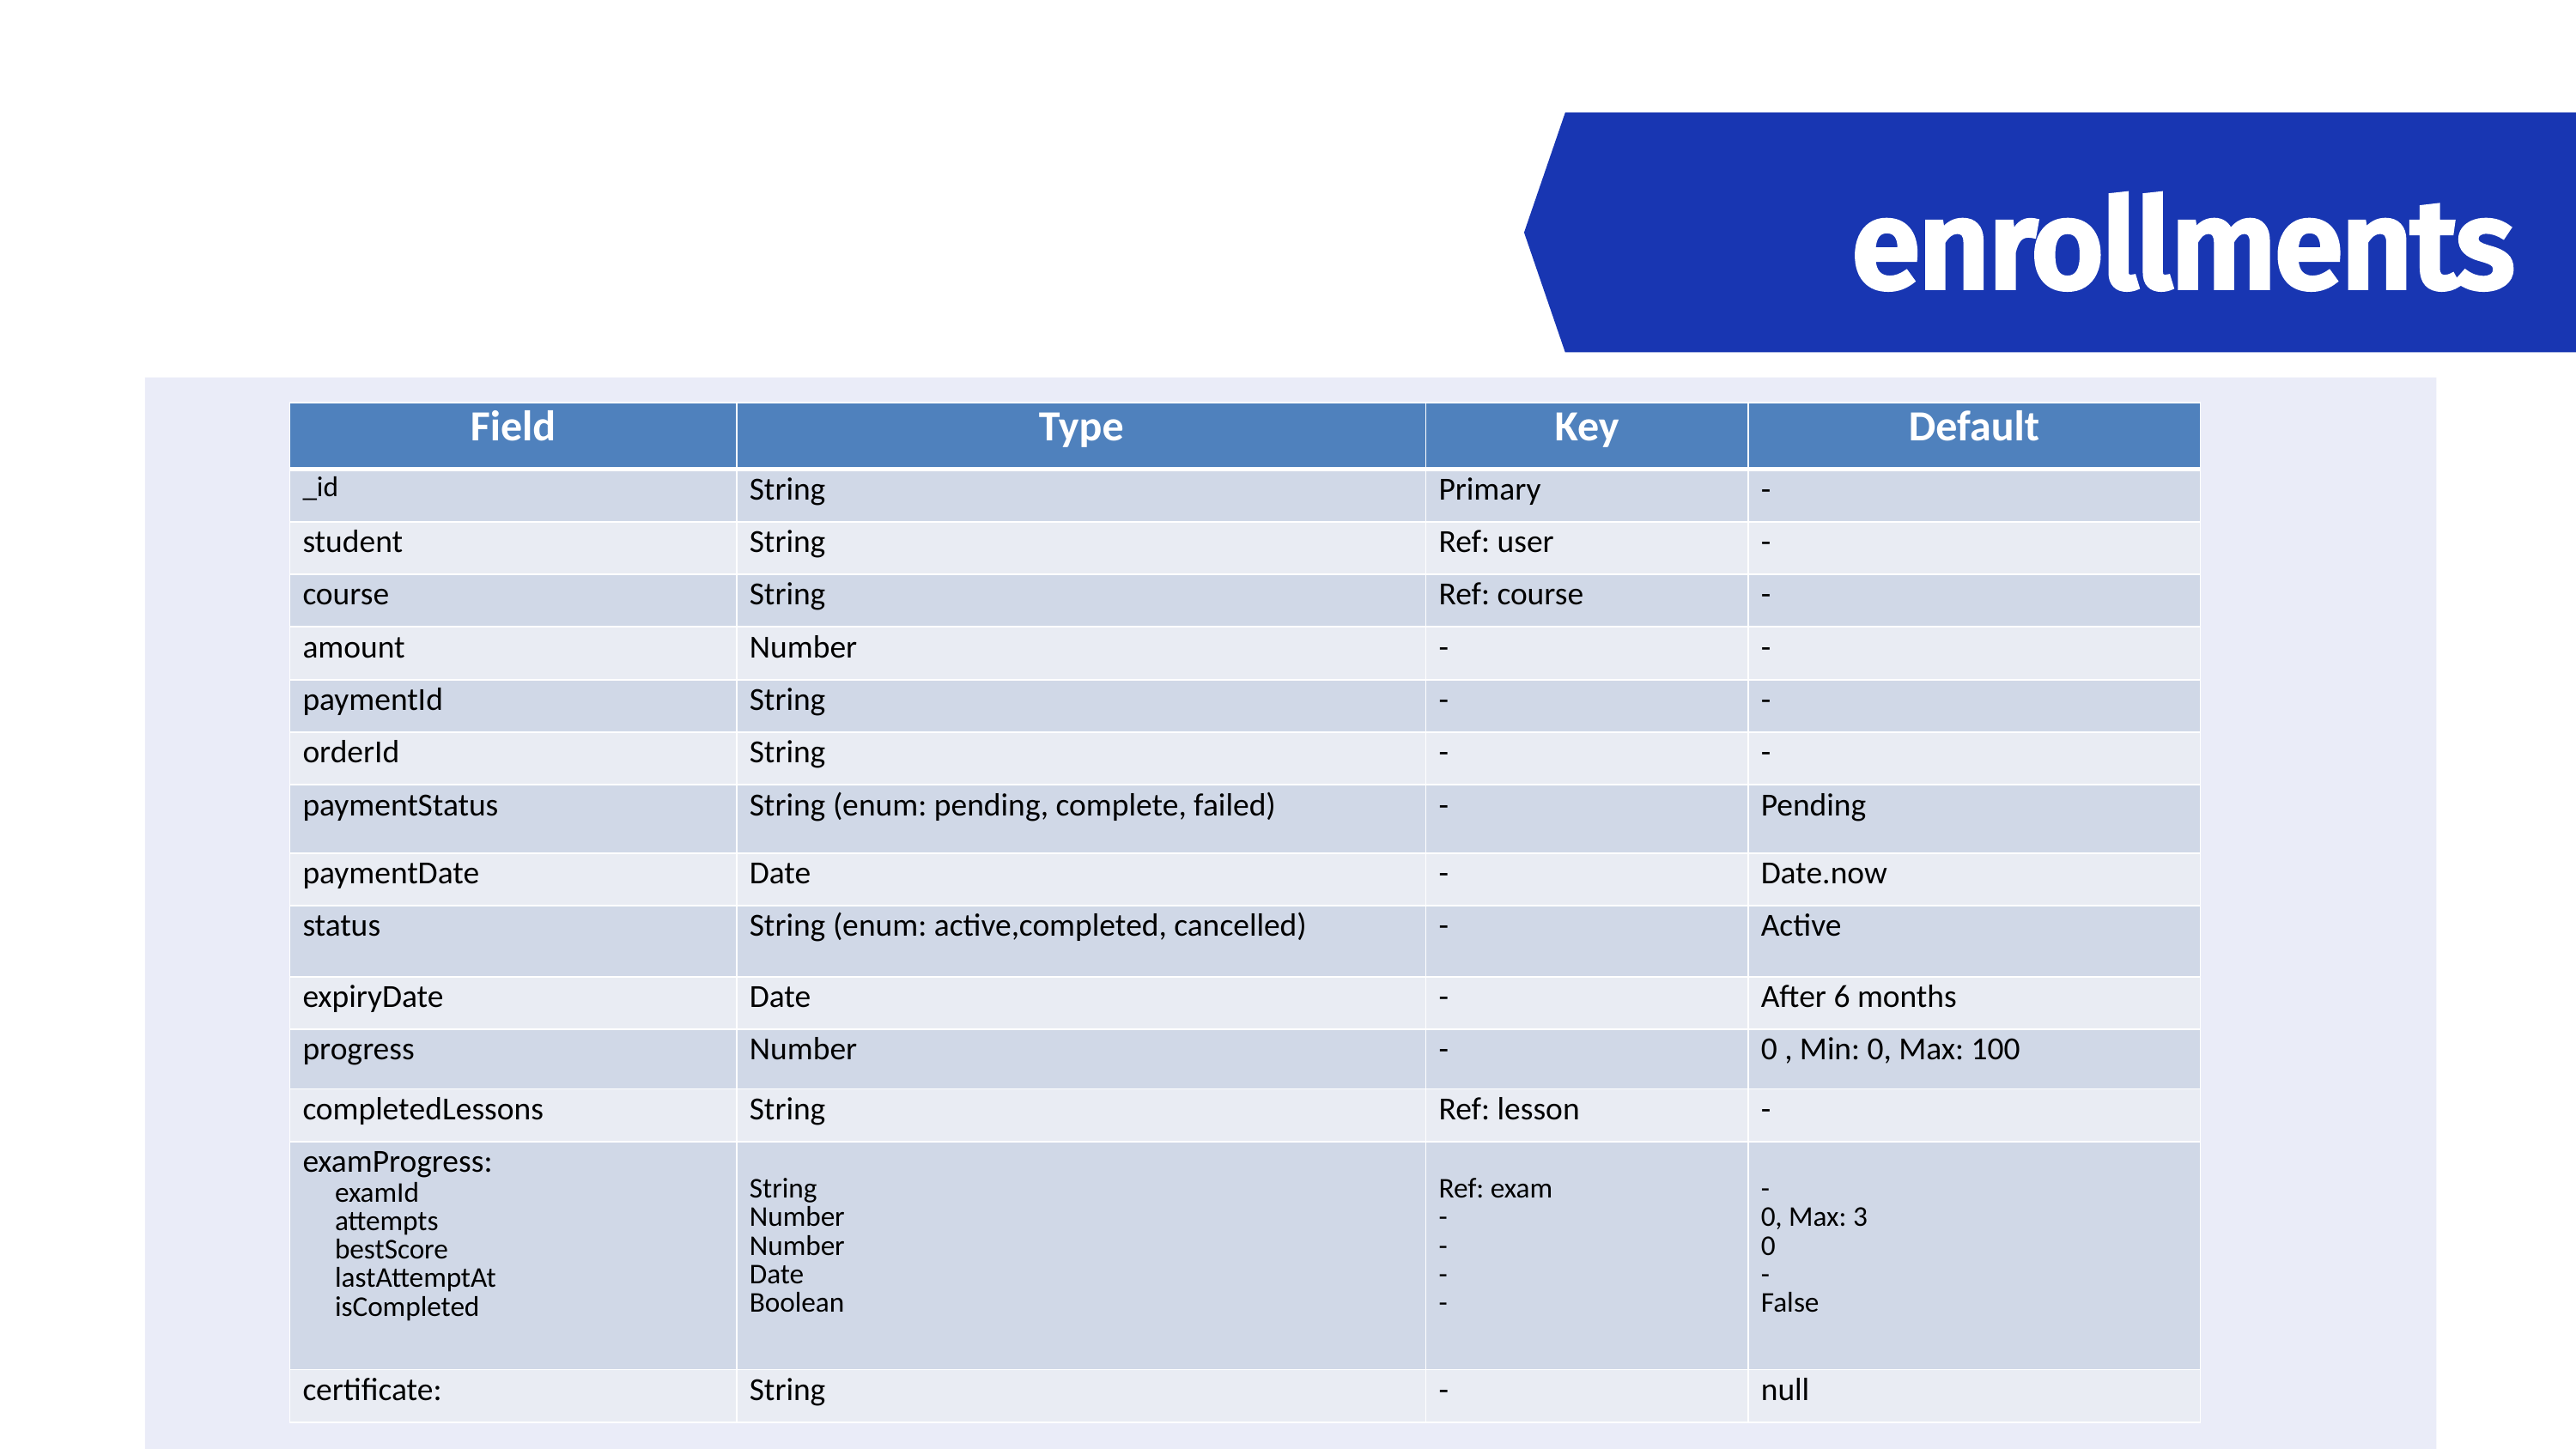

enrollments

| Field | Type | Key | Default |
| --- | --- | --- | --- |
| \_id | String | Primary | - |
| student | String | Ref: user | - |
| course | String | Ref: course | - |
| amount | Number | - | - |
| paymentId | String | - | - |
| orderId | String | - | - |
| paymentStatus | String (enum: pending, complete, failed) | - | Pending |
| paymentDate | Date | - | Date.now |
| status | String (enum: active,completed, cancelled) | - | Active |
| expiryDate | Date | - | After 6 months |
| progress | Number | - | 0 , Min: 0, Max: 100 |
| completedLessons | String | Ref: lesson | - |
| examProgress: examId attempts bestScore lastAttemptAt isCompleted | String Number Number Date Boolean | Ref: exam - - - - | - 0, Max: 3 0 - False |
| certificate: | String | - | null |